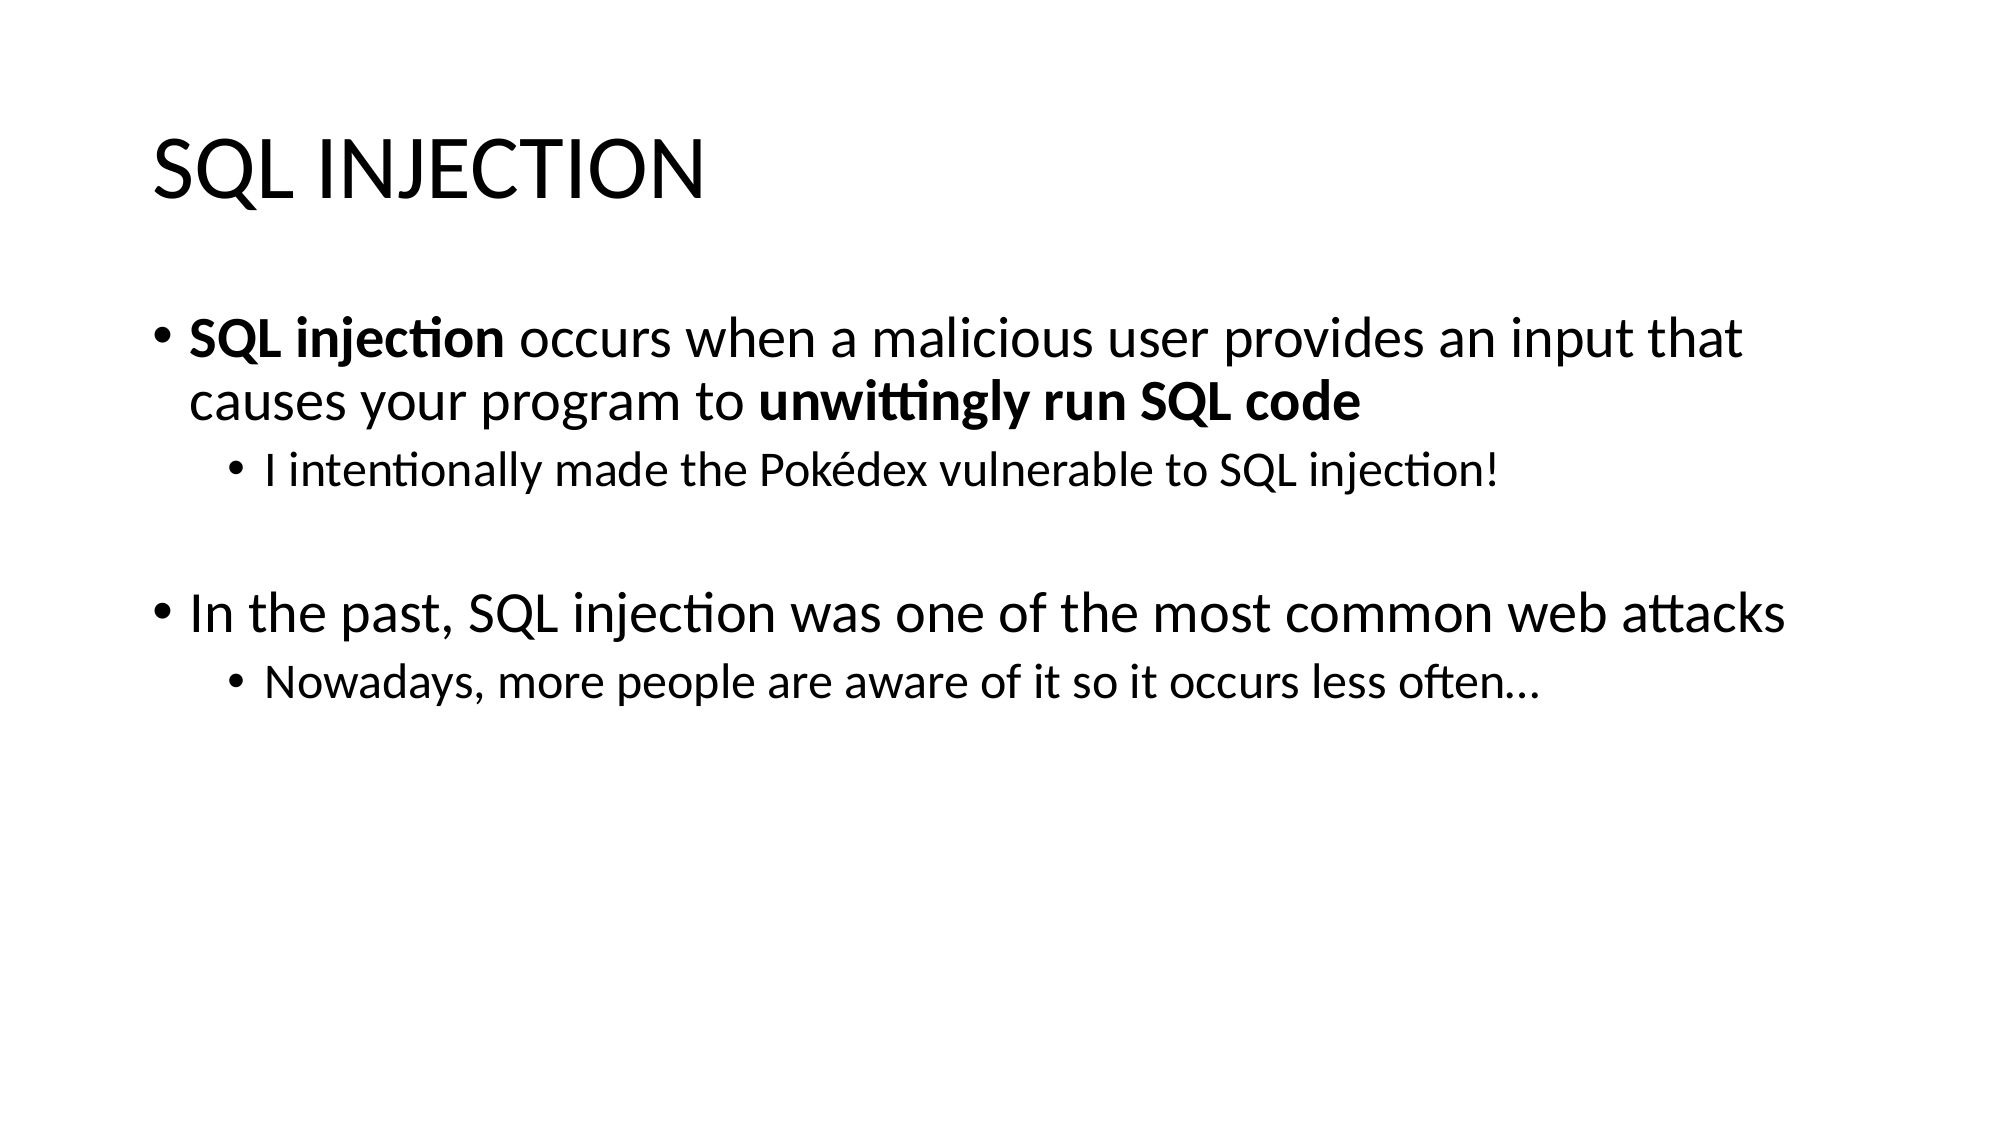

# SQL INJECTION
SQL injection occurs when a malicious user provides an input that causes your program to unwittingly run SQL code
I intentionally made the Pokédex vulnerable to SQL injection!

In the past, SQL injection was one of the most common web attacks
Nowadays, more people are aware of it so it occurs less often…